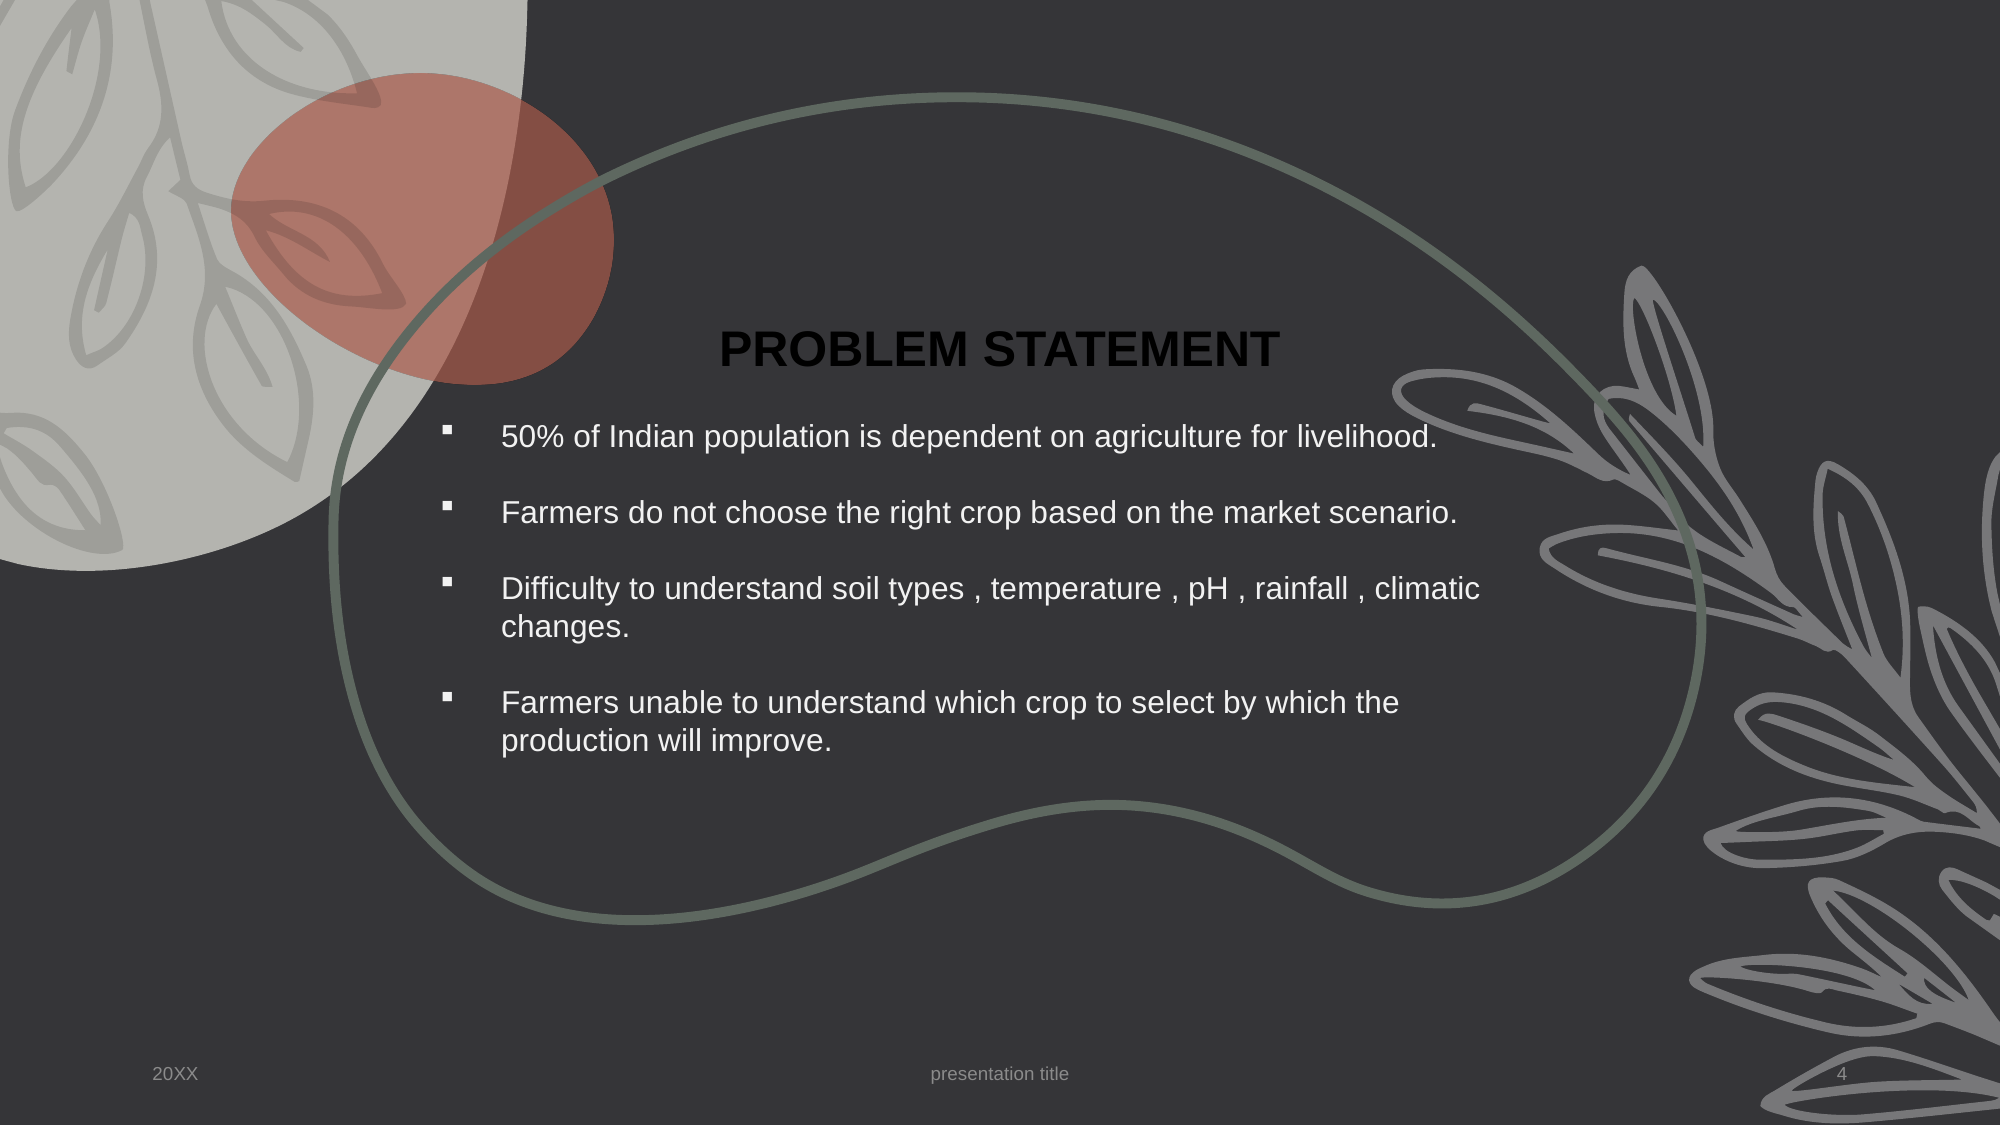

# Problem Statement
50% of Indian population is dependent on agriculture for livelihood.

Farmers do not choose the right crop based on the market scenario.

Difficulty to understand soil types , temperature , pH , rainfall , climatic changes.

Farmers unable to understand which crop to select by which the production will improve.

20XX
presentation title
4